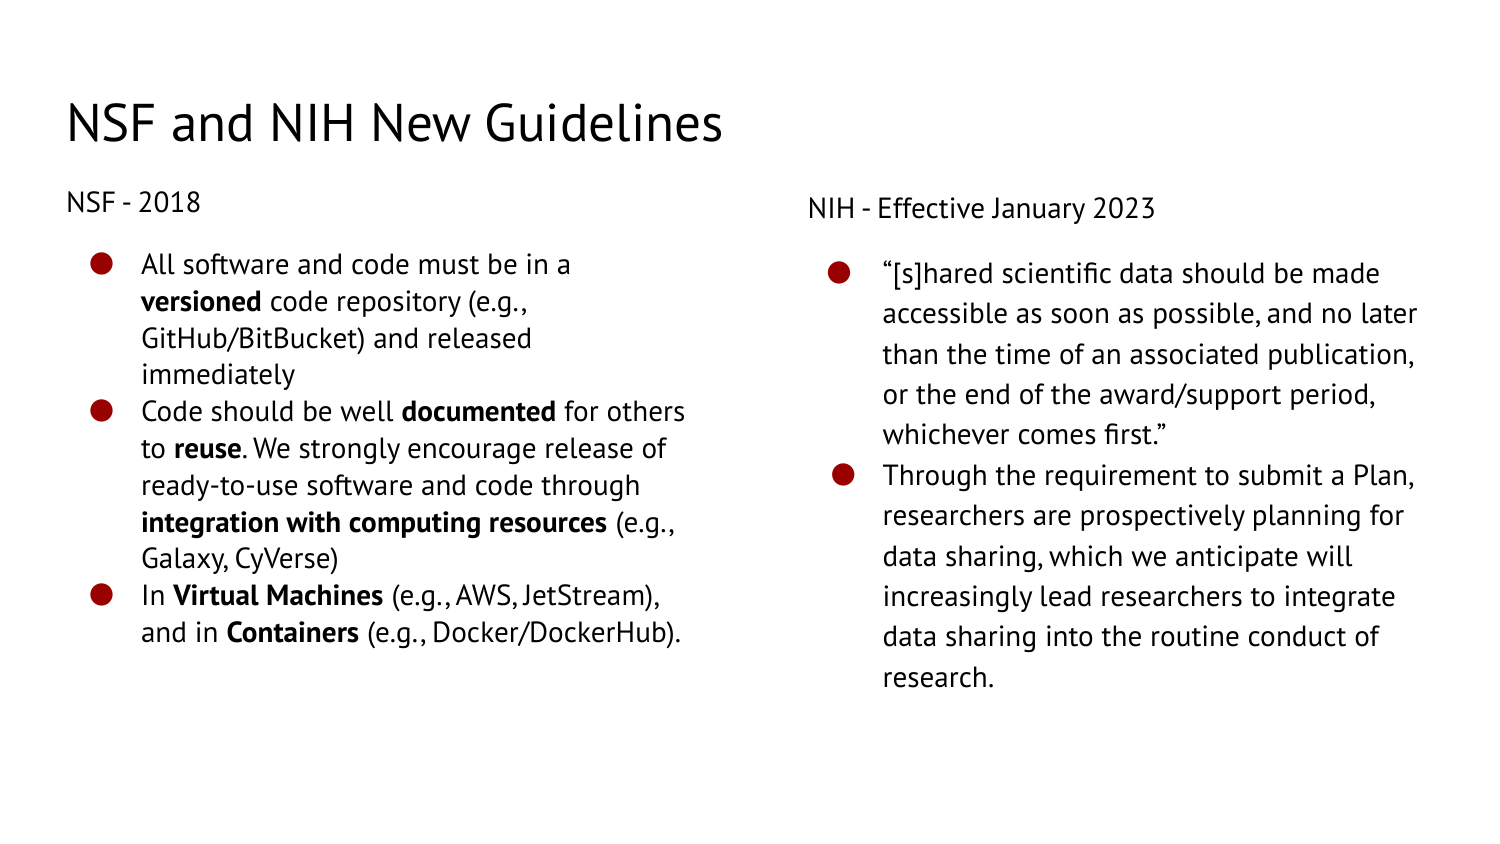

# NSF and NIH New Guidelines
NSF - 2018
All software and code must be in a versioned code repository (e.g., GitHub/BitBucket) and released immediately
Code should be well documented for others to reuse. We strongly encourage release of ready-to-use software and code through integration with computing resources (e.g., Galaxy, CyVerse)
In Virtual Machines (e.g., AWS, JetStream), and in Containers (e.g., Docker/DockerHub).
NIH - Effective January 2023
“[s]hared scientific data should be made accessible as soon as possible, and no later than the time of an associated publication, or the end of the award/support period, whichever comes first.”
Through the requirement to submit a Plan, researchers are prospectively planning for data sharing, which we anticipate will increasingly lead researchers to integrate data sharing into the routine conduct of research.